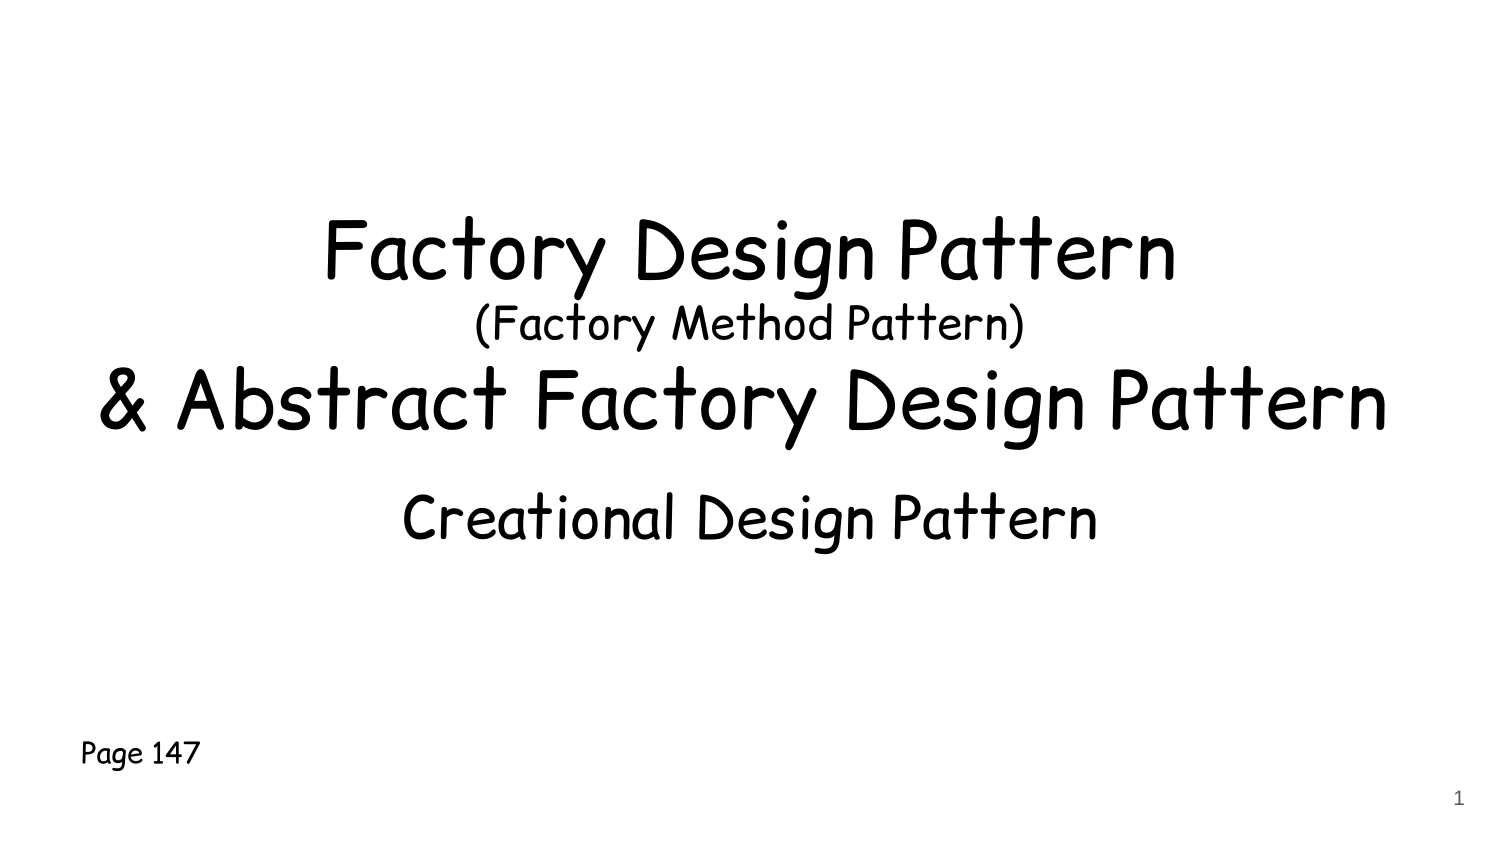

# Factory Design Pattern
(Factory Method Pattern)
& Abstract Factory Design Pattern
Creational Design Pattern
Page 147
1